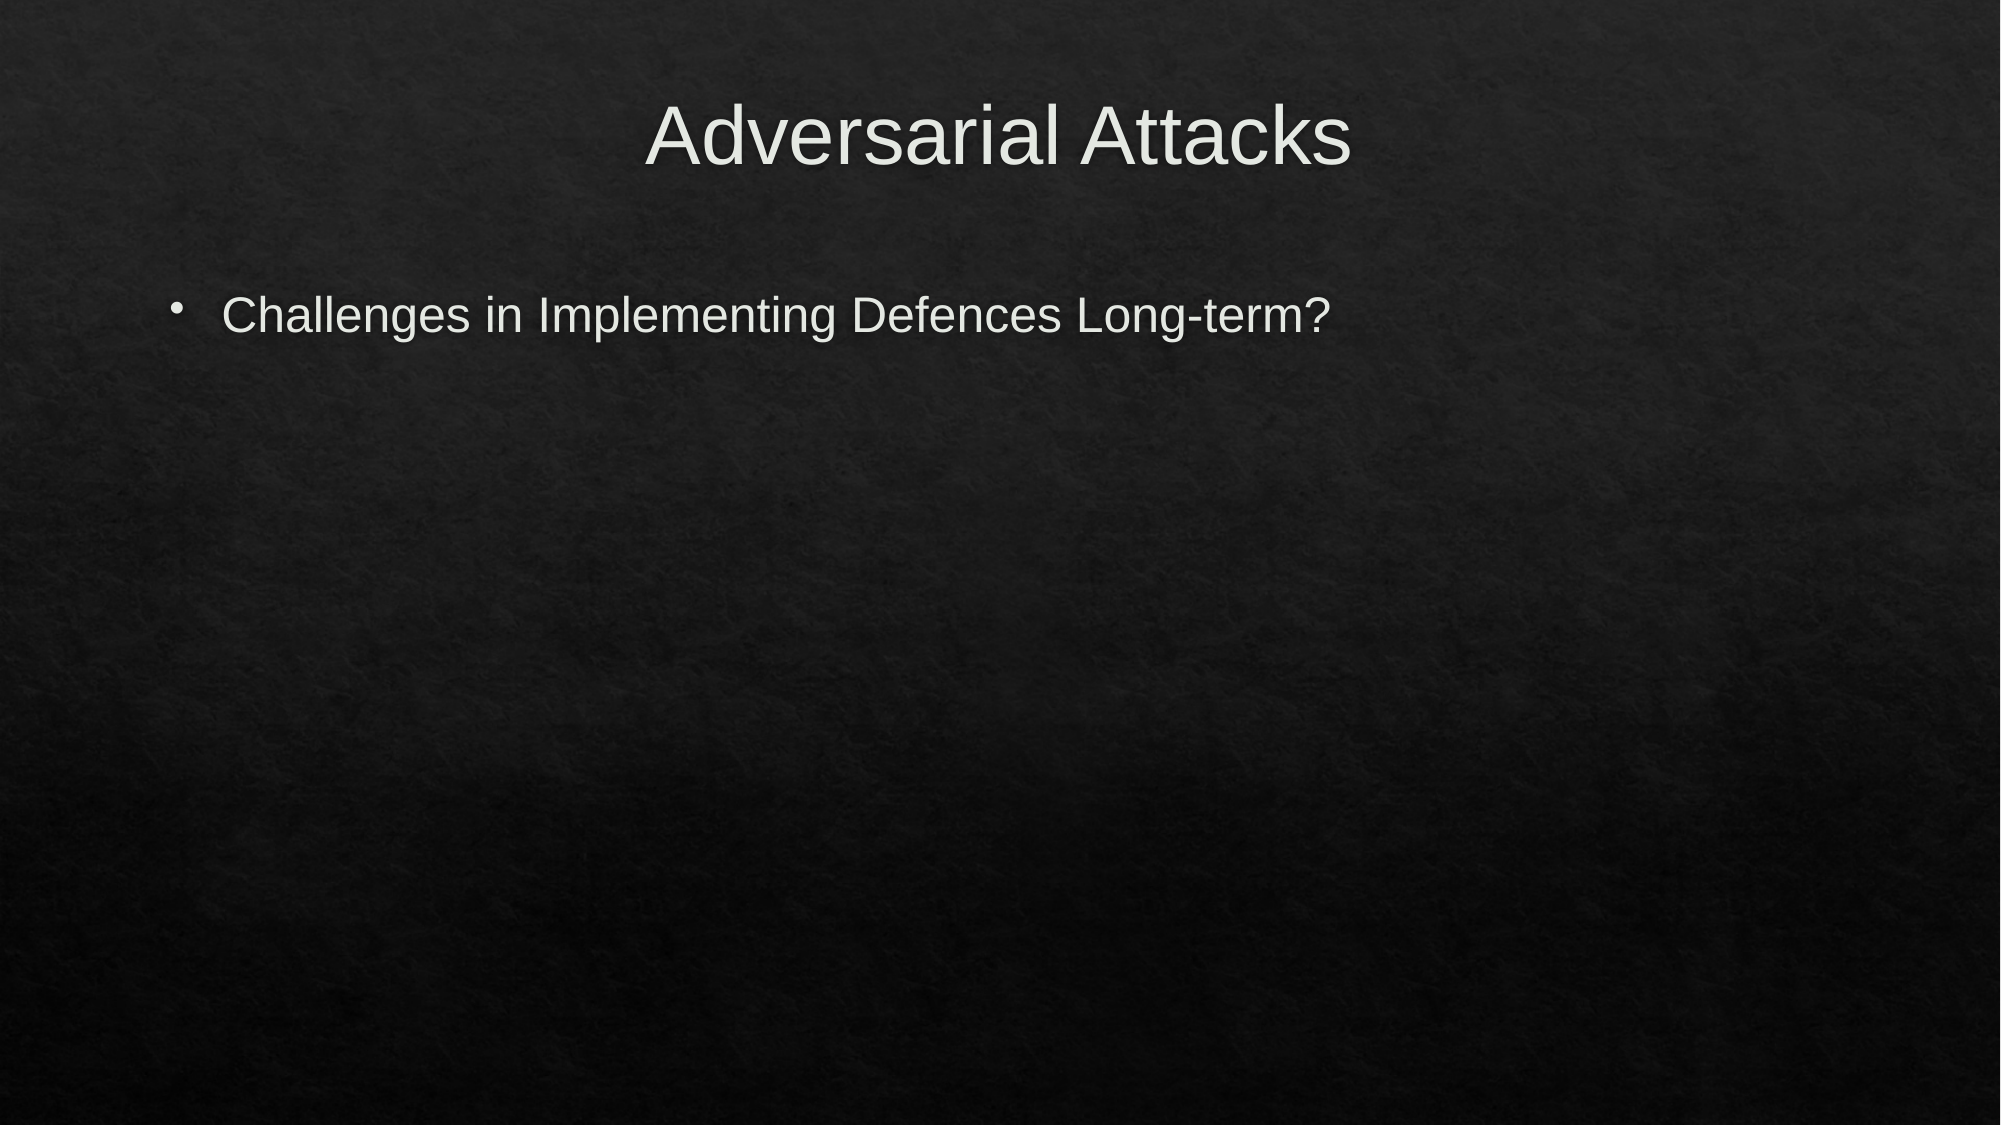

# Adversarial Attacks
Challenges in Implementing Defences Long-term?